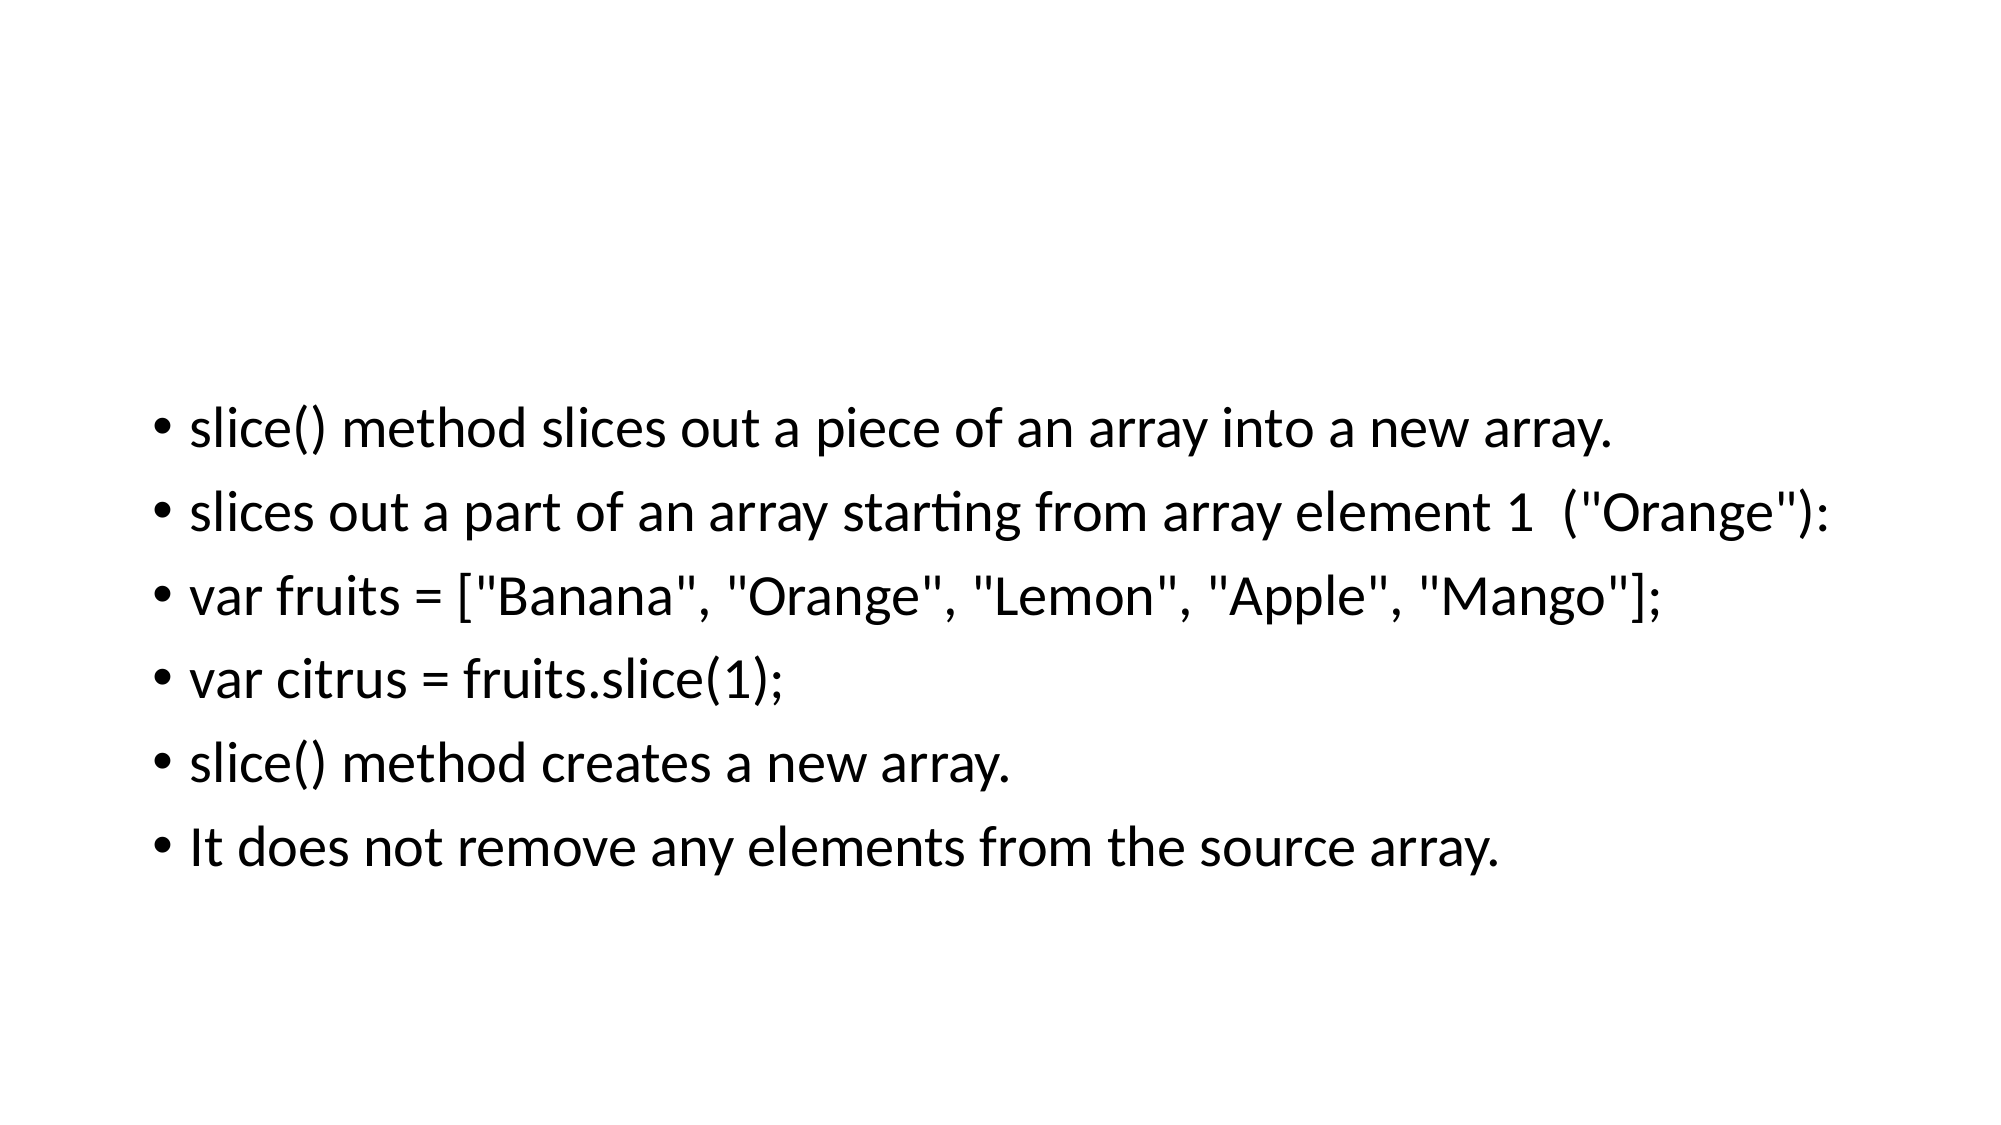

#

slice() method slices out a piece of an array into a new array.
slices out a part of an array starting from array element 1  ("Orange"):
var fruits = ["Banana", "Orange", "Lemon", "Apple", "Mango"];
var citrus = fruits.slice(1);
slice() method creates a new array.
It does not remove any elements from the source array.